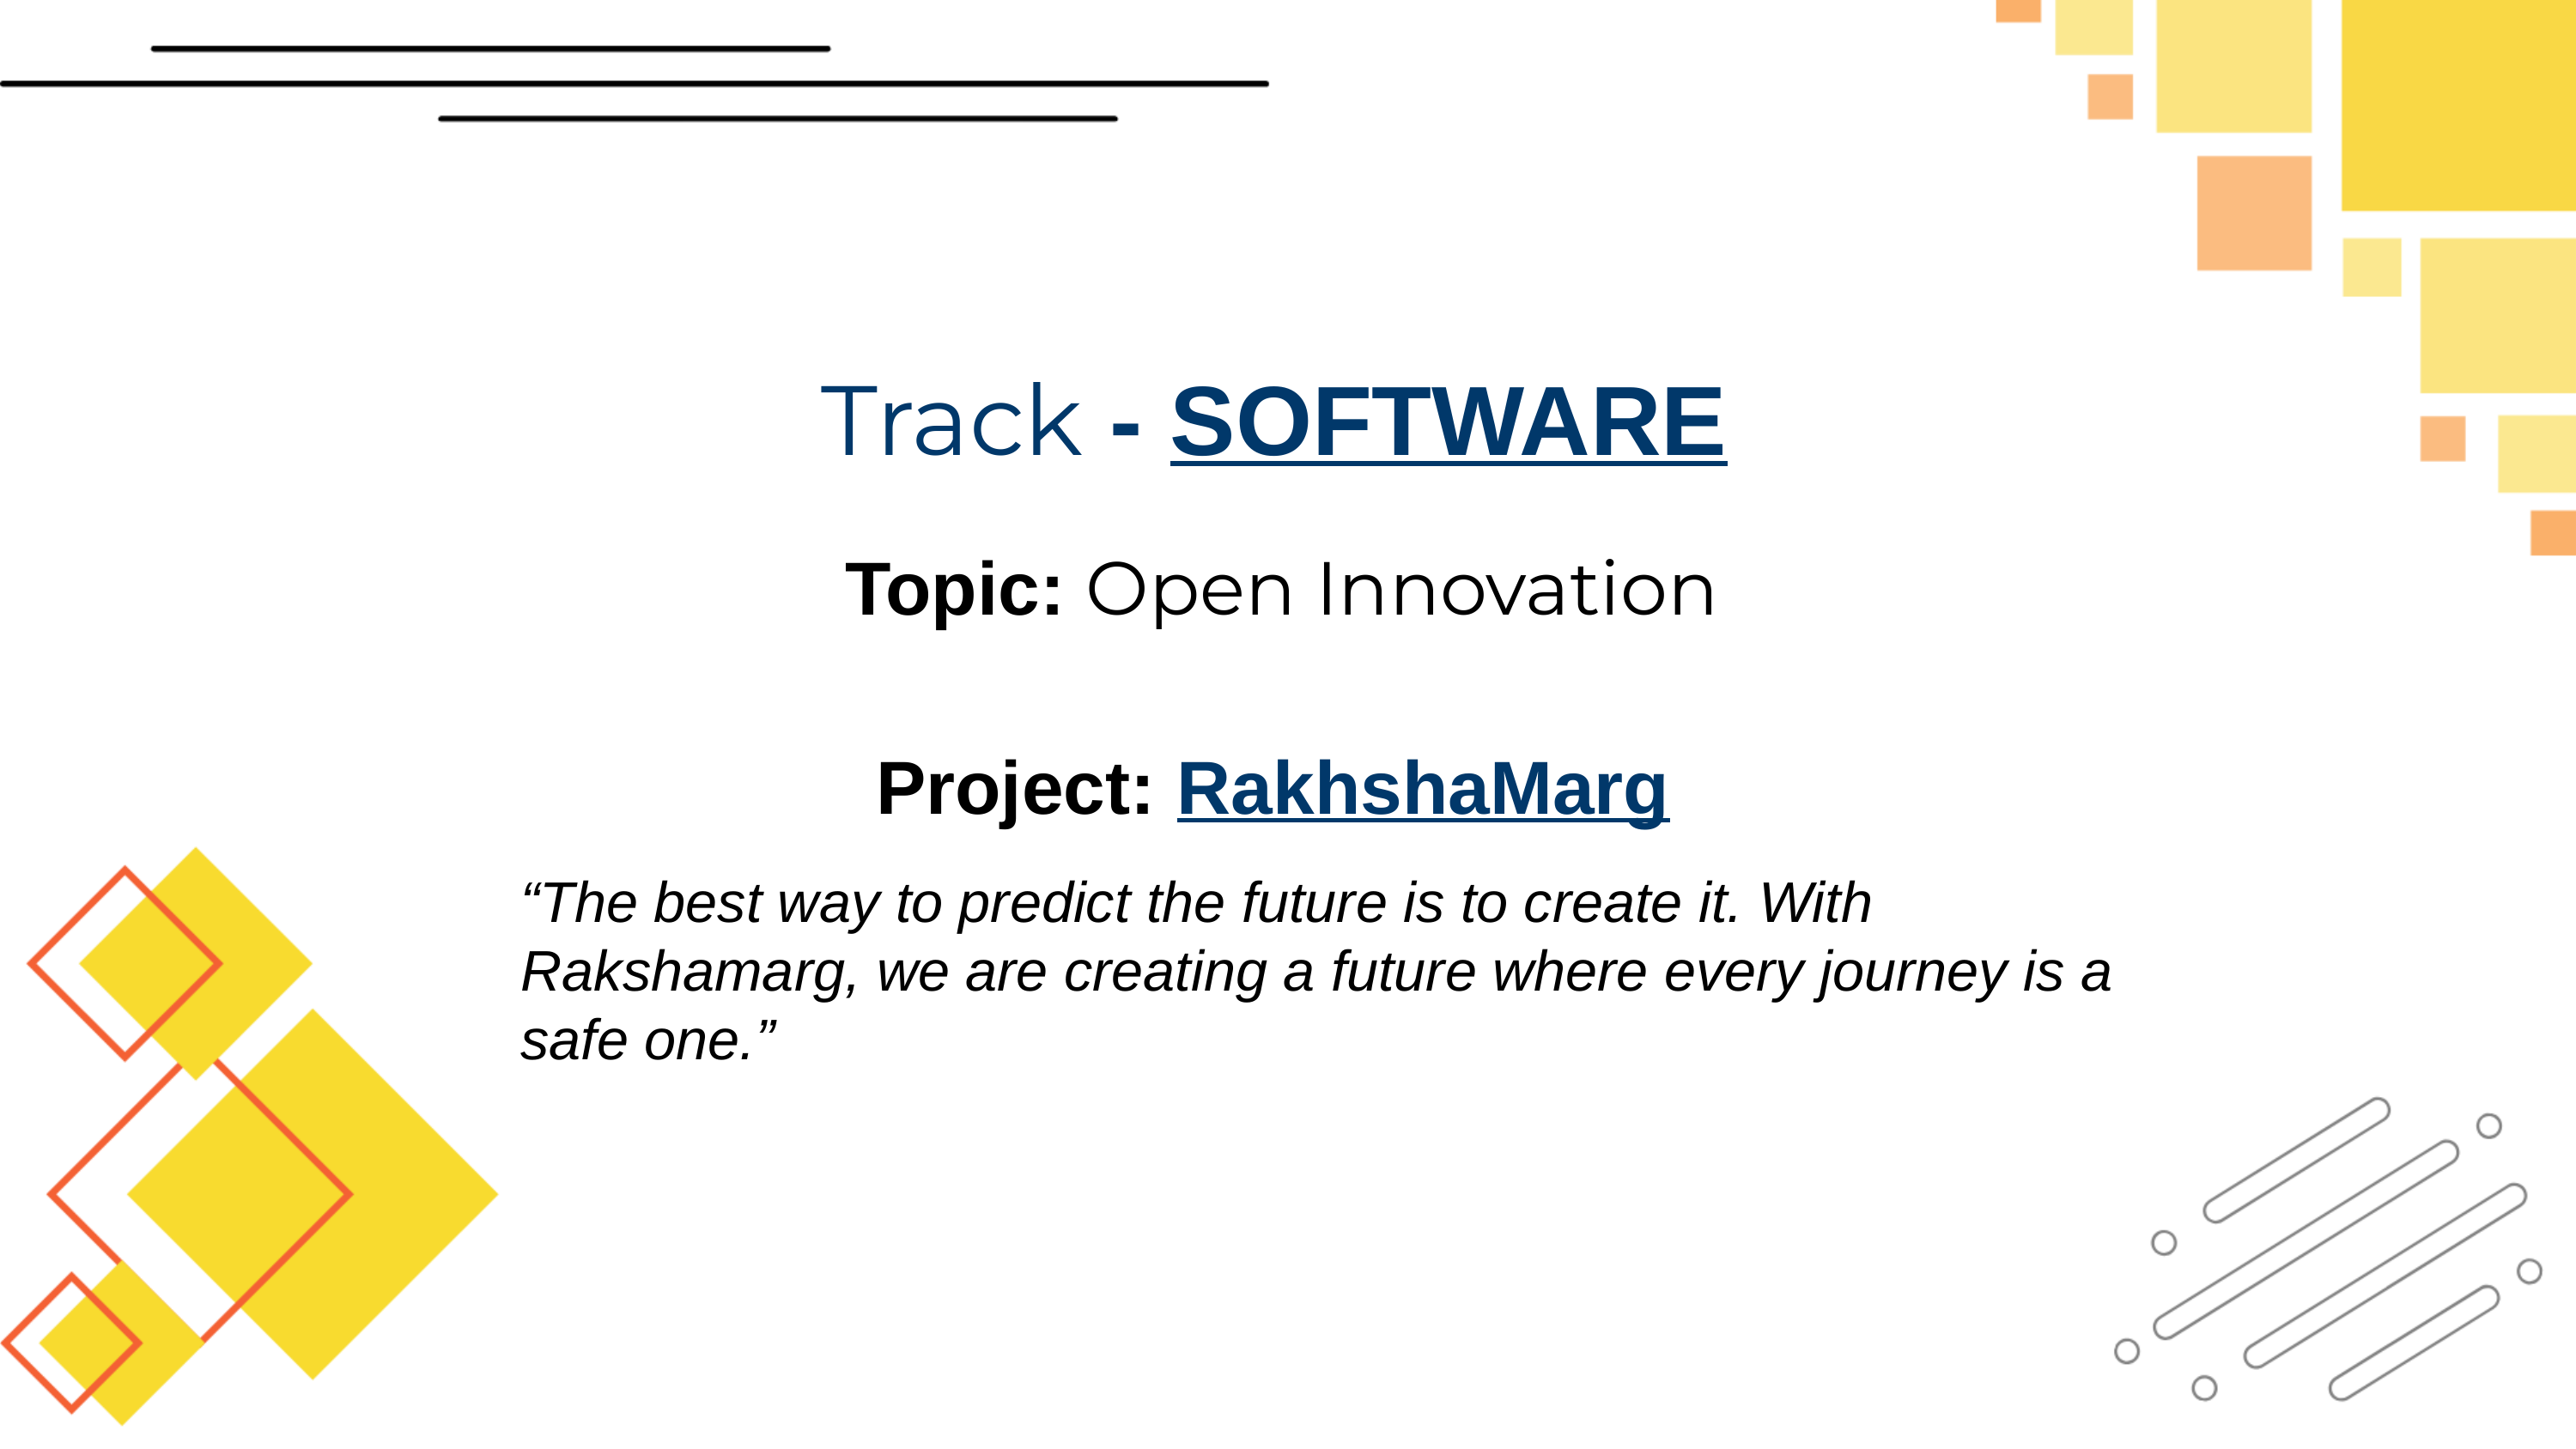

Track - SOFTWARE
Topic: Open Innovation
Project: RakhshaMarg
“The best way to predict the future is to create it. With Rakshamarg, we are creating a future where every journey is a safe one.”